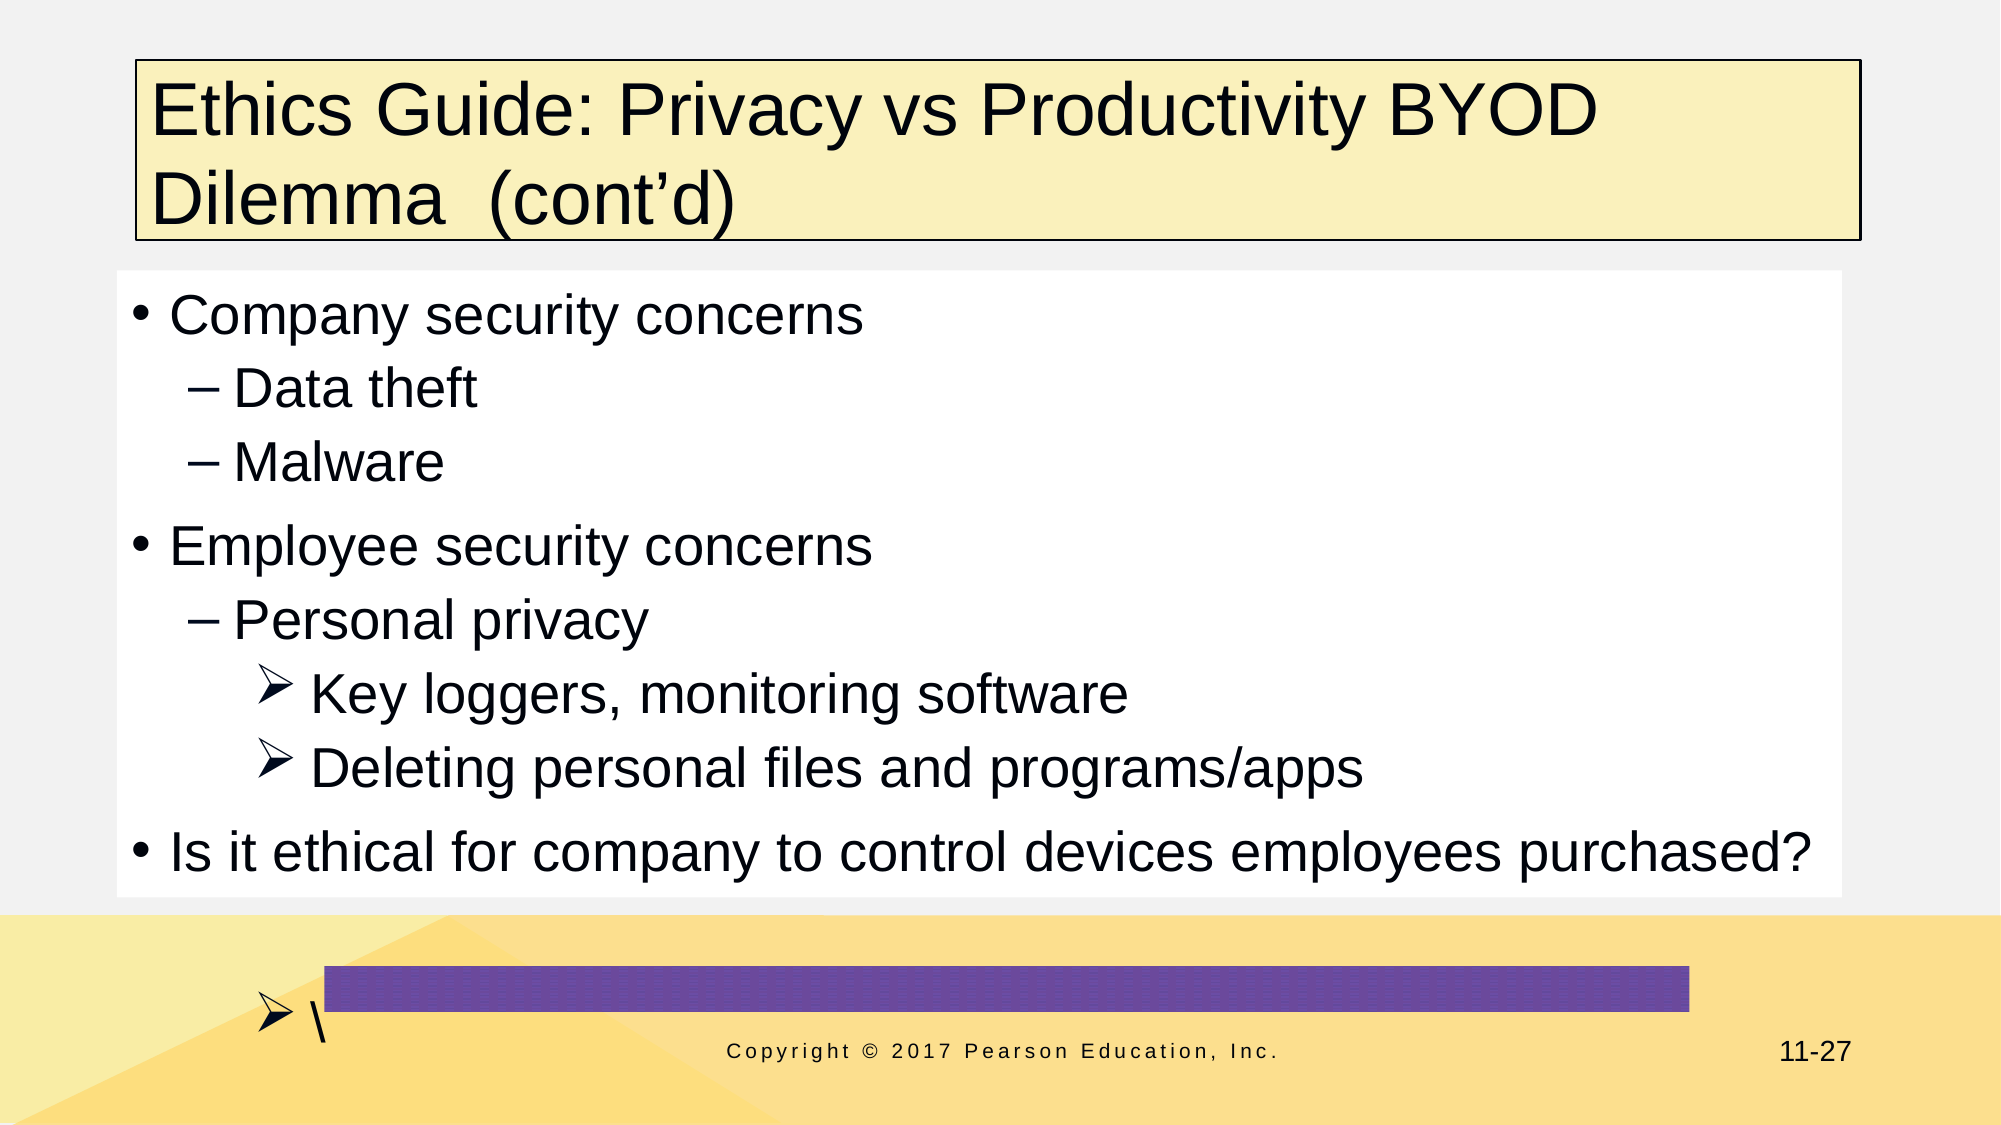

# Ethics Guide: Privacy vs Productivity BYOD Dilemma  (cont’d)
Company security concerns
Data theft
Malware
Employee security concerns
Personal privacy
Key loggers, monitoring software
Deleting personal files and programs/apps
Is it ethical for company to control devices employees purchased?

\
Copyright © 2017 Pearson Education, Inc.